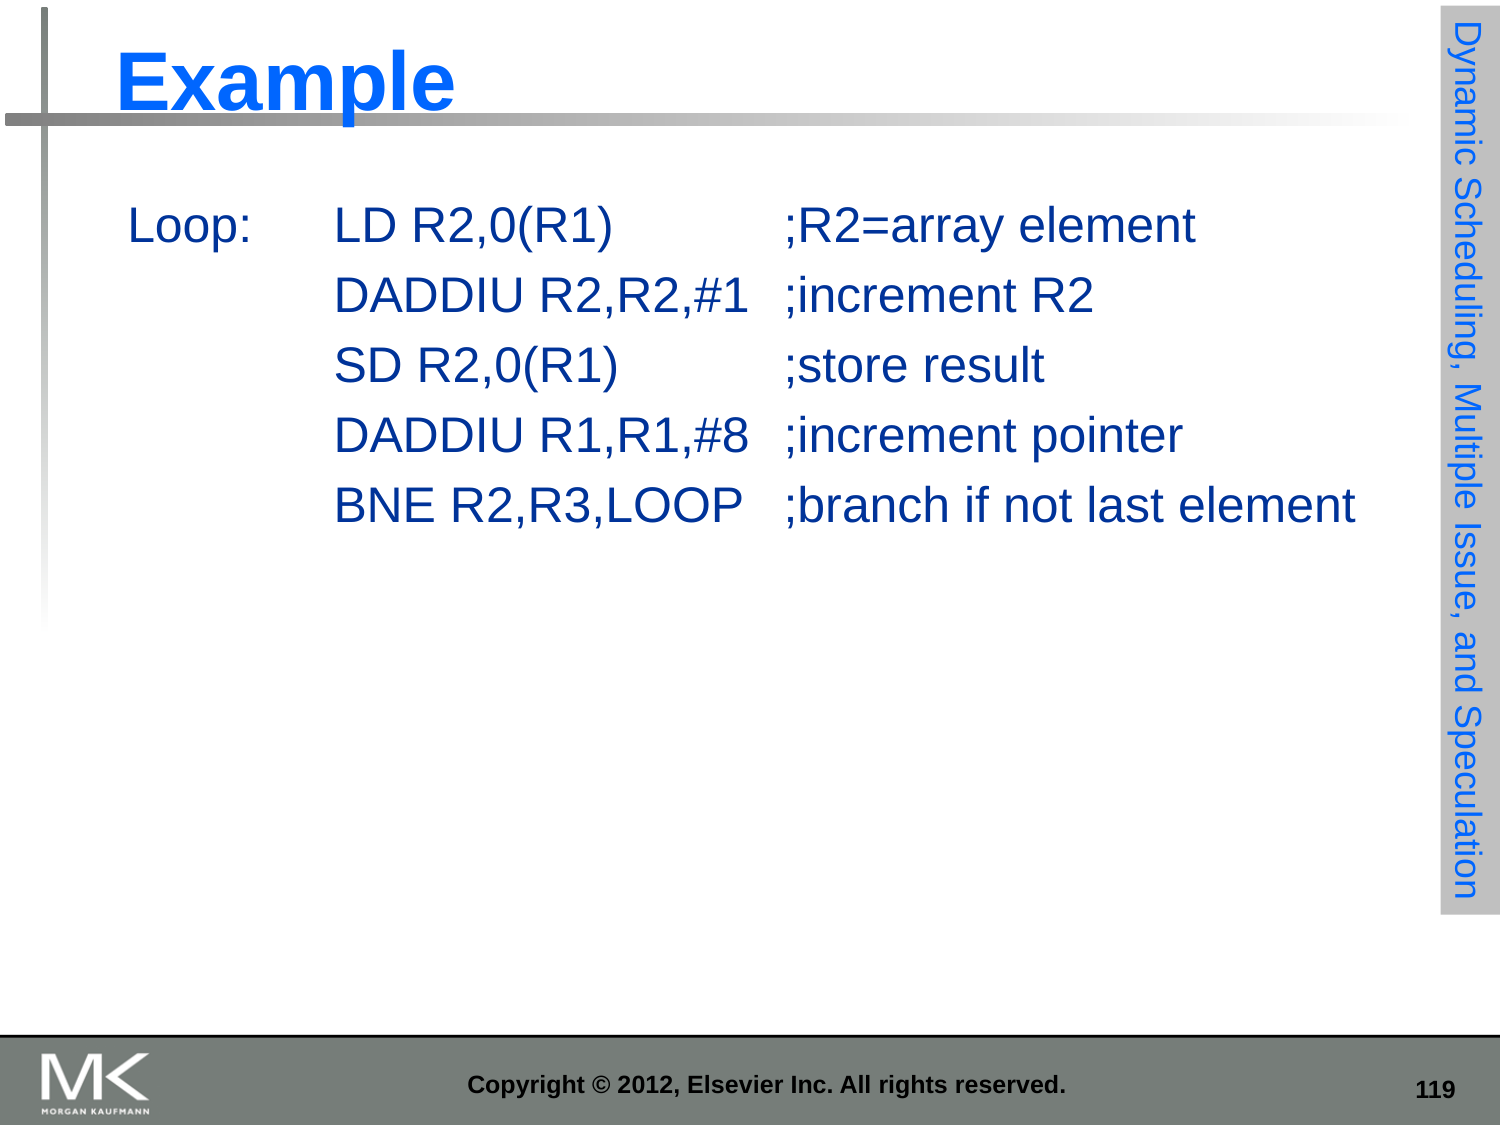

# Example
Loop:	LD R2,0(R1)		;R2=array element
		DADDIU R2,R2,#1	;increment R2
		SD R2,0(R1)		;store result
		DADDIU R1,R1,#8	;increment pointer
		BNE R2,R3,LOOP	;branch if not last element
Dynamic Scheduling, Multiple Issue, and Speculation
Copyright © 2012, Elsevier Inc. All rights reserved.